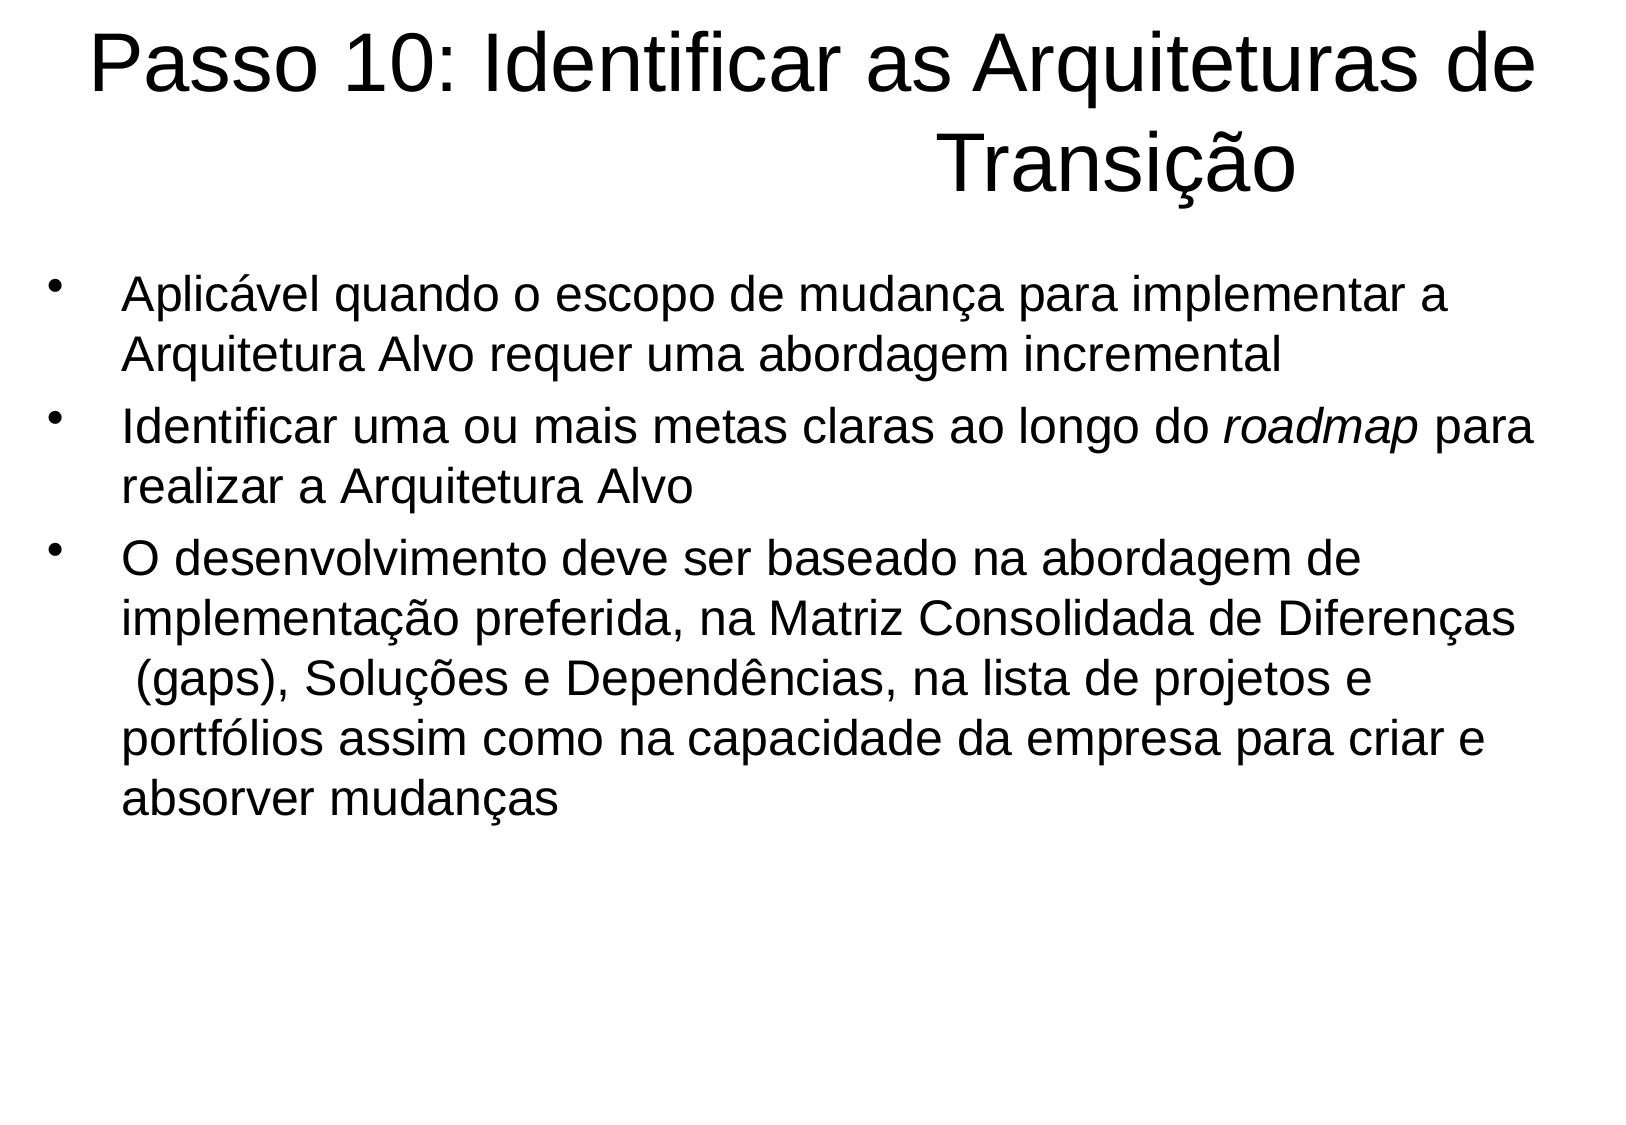

# Passo 10: Identificar as Arquiteturas de
Transição
Aplicável quando o escopo de mudança para implementar a
Arquitetura Alvo requer uma abordagem incremental
Identificar uma ou mais metas claras ao longo do roadmap para
realizar a Arquitetura Alvo
O desenvolvimento deve ser baseado na abordagem de  implementação preferida, na Matriz Consolidada de Diferenças  (gaps), Soluções e Dependências, na lista de projetos e  portfólios assim como na capacidade da empresa para criar e  absorver mudanças